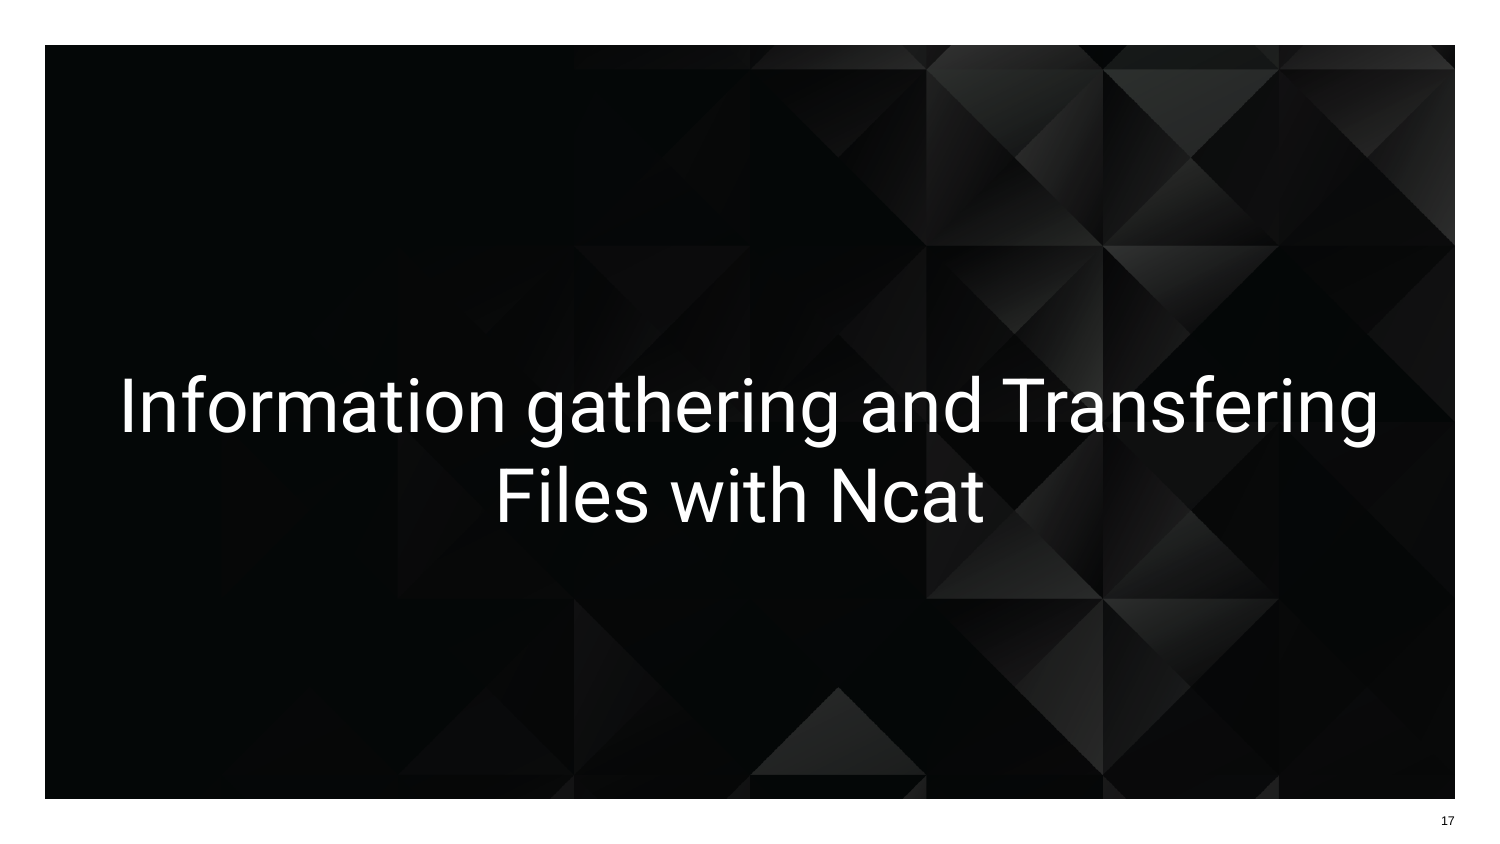

# Information gathering and Transfering Files with Ncat
17

17